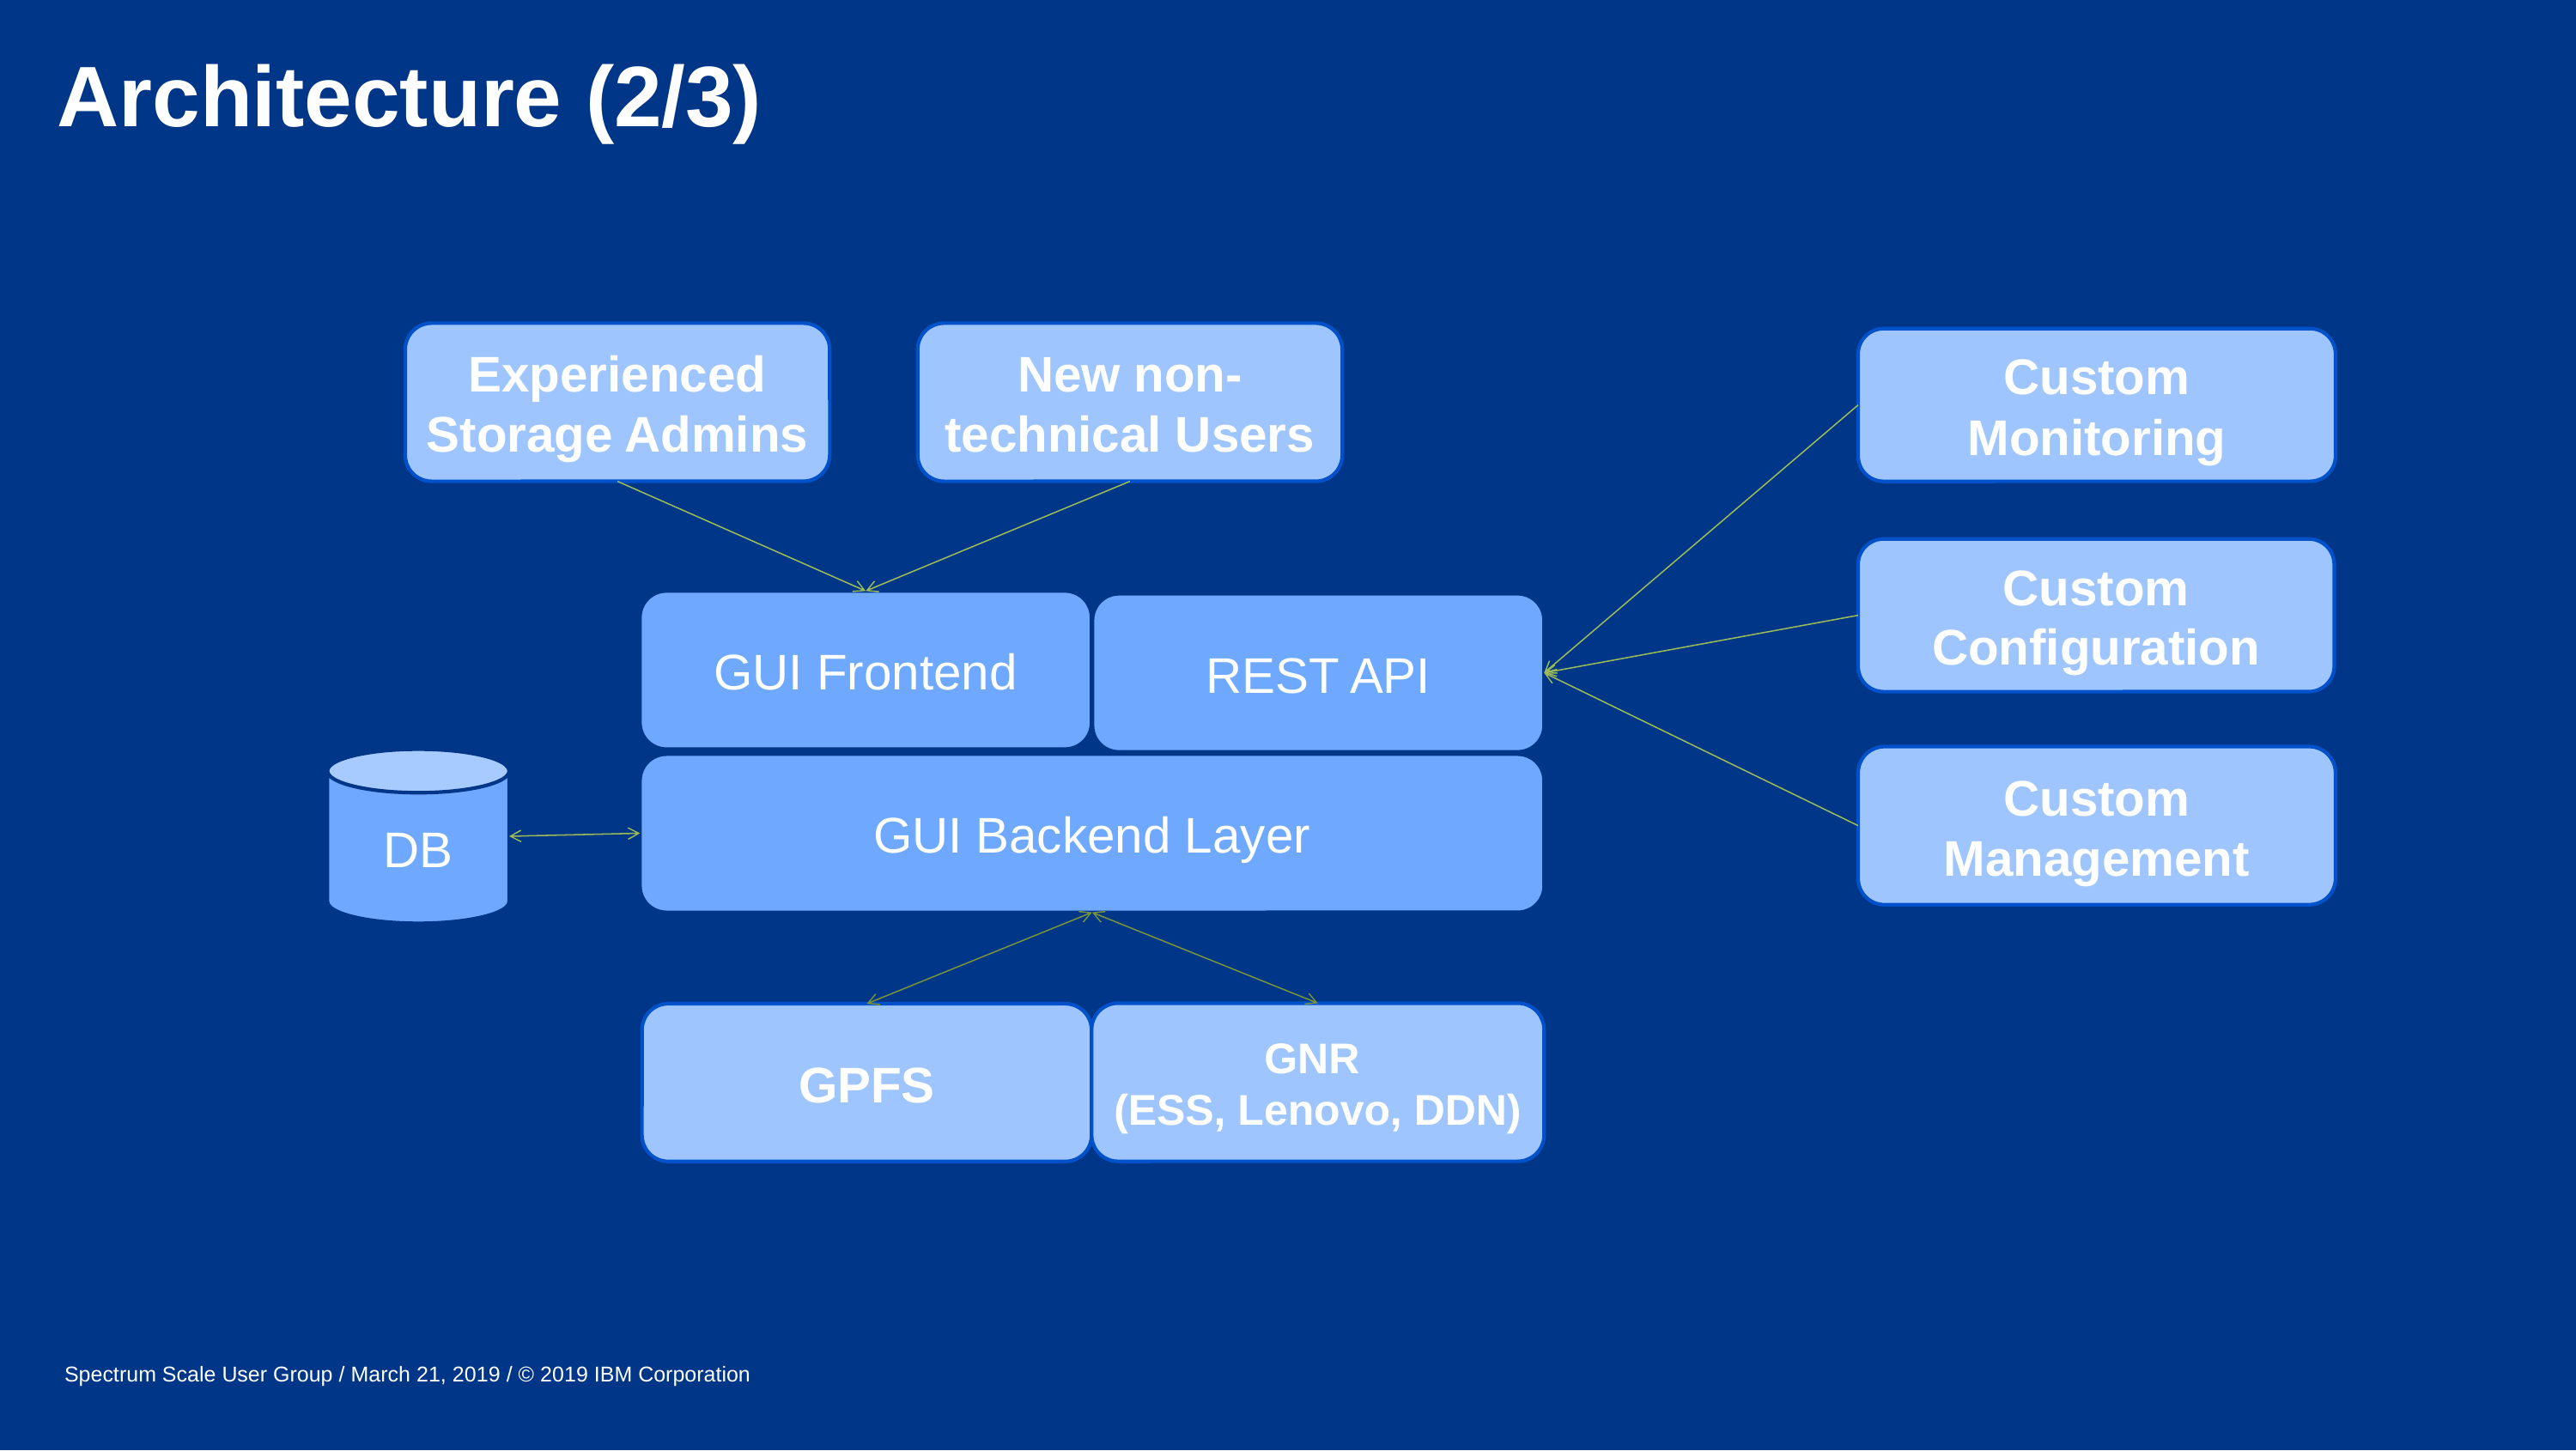

# Architecture (2/3)
New non-technical Users
Experienced Storage Admins
Custom Monitoring
Custom Configuration
GUI Frontend
REST API
Custom Management
DB
GUI Backend Layer
GNR
(ESS, Lenovo, DDN)
GPFS
Spectrum Scale User Group / March 21, 2019 / © 2019 IBM Corporation